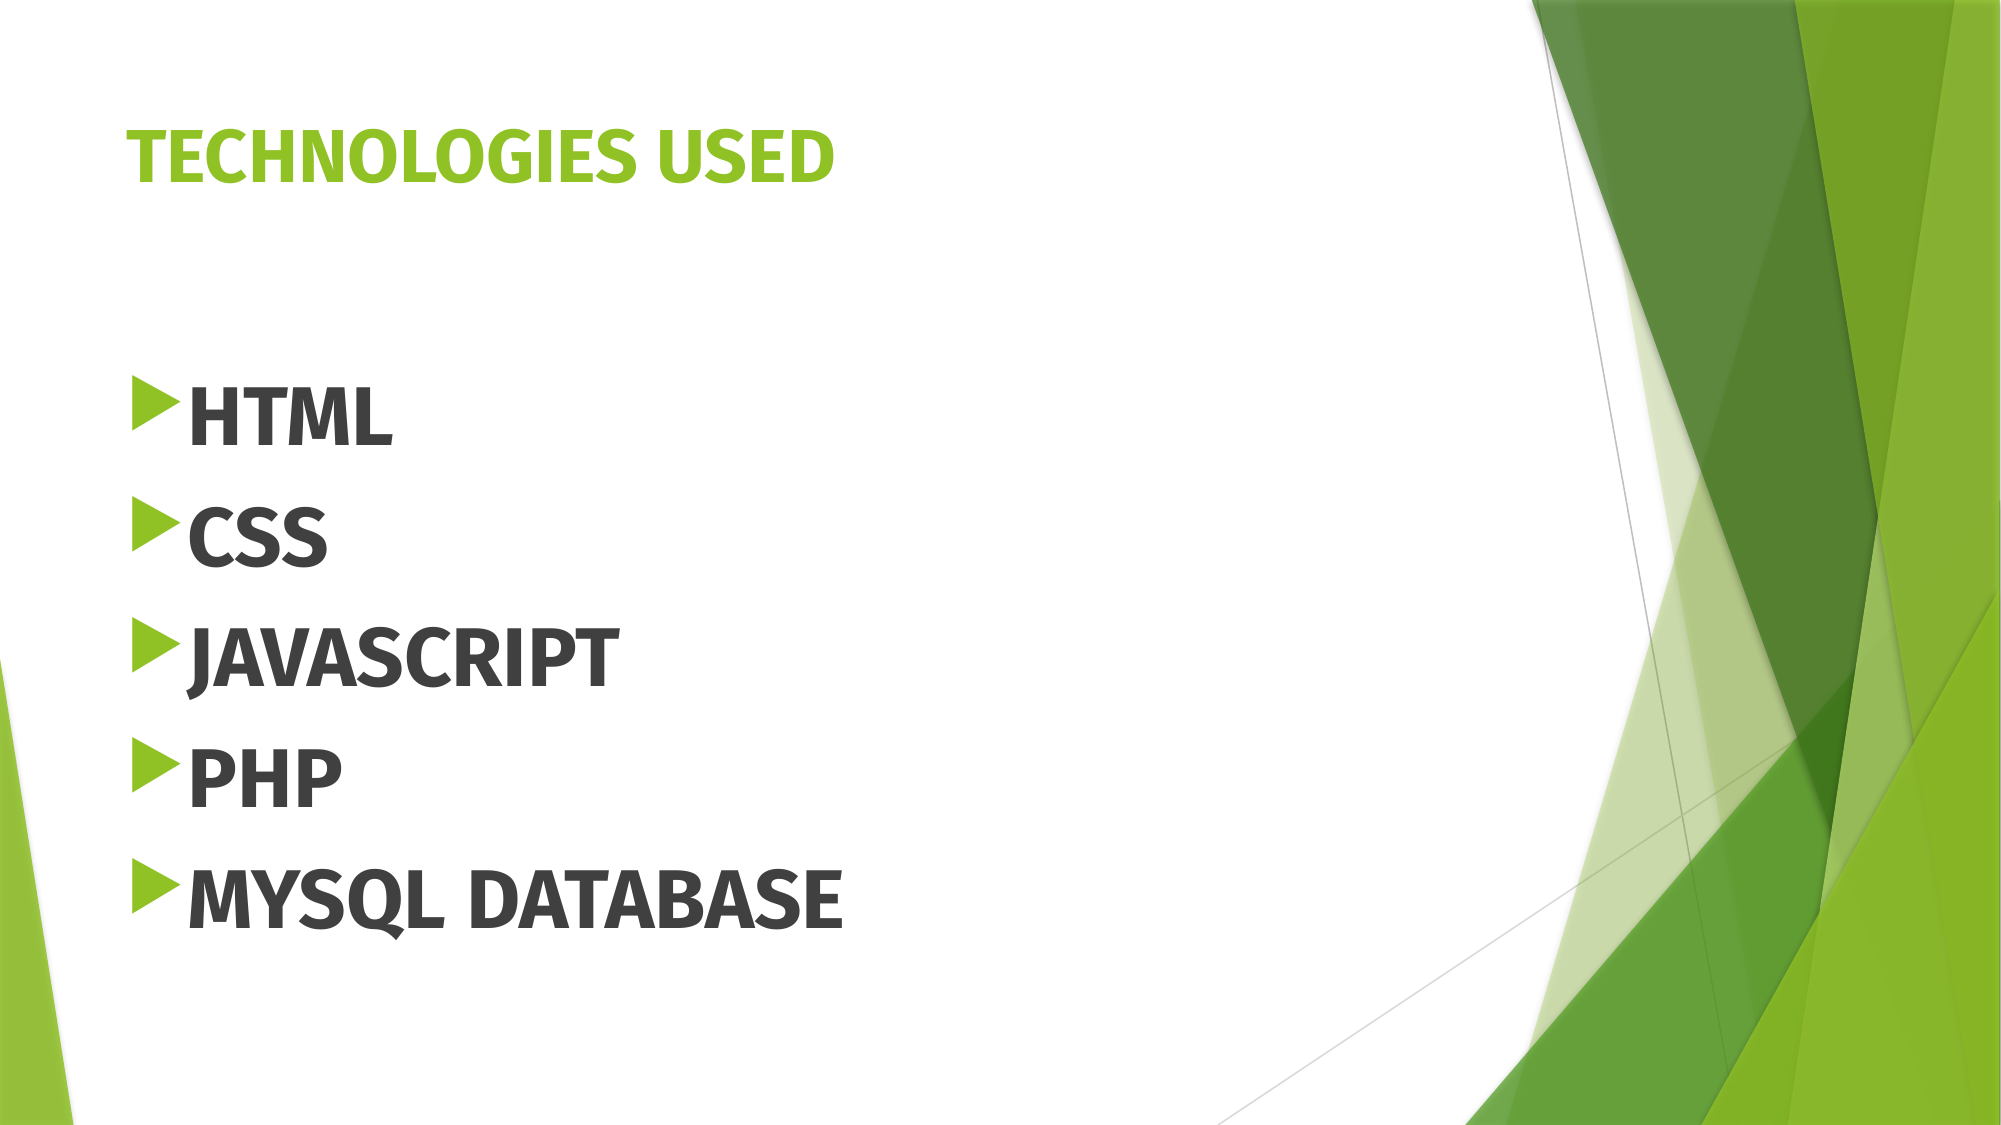

# TECHNOLOGIES USED
HTML
CSS
JAVASCRIPT
PHP
MYSQL DATABASE